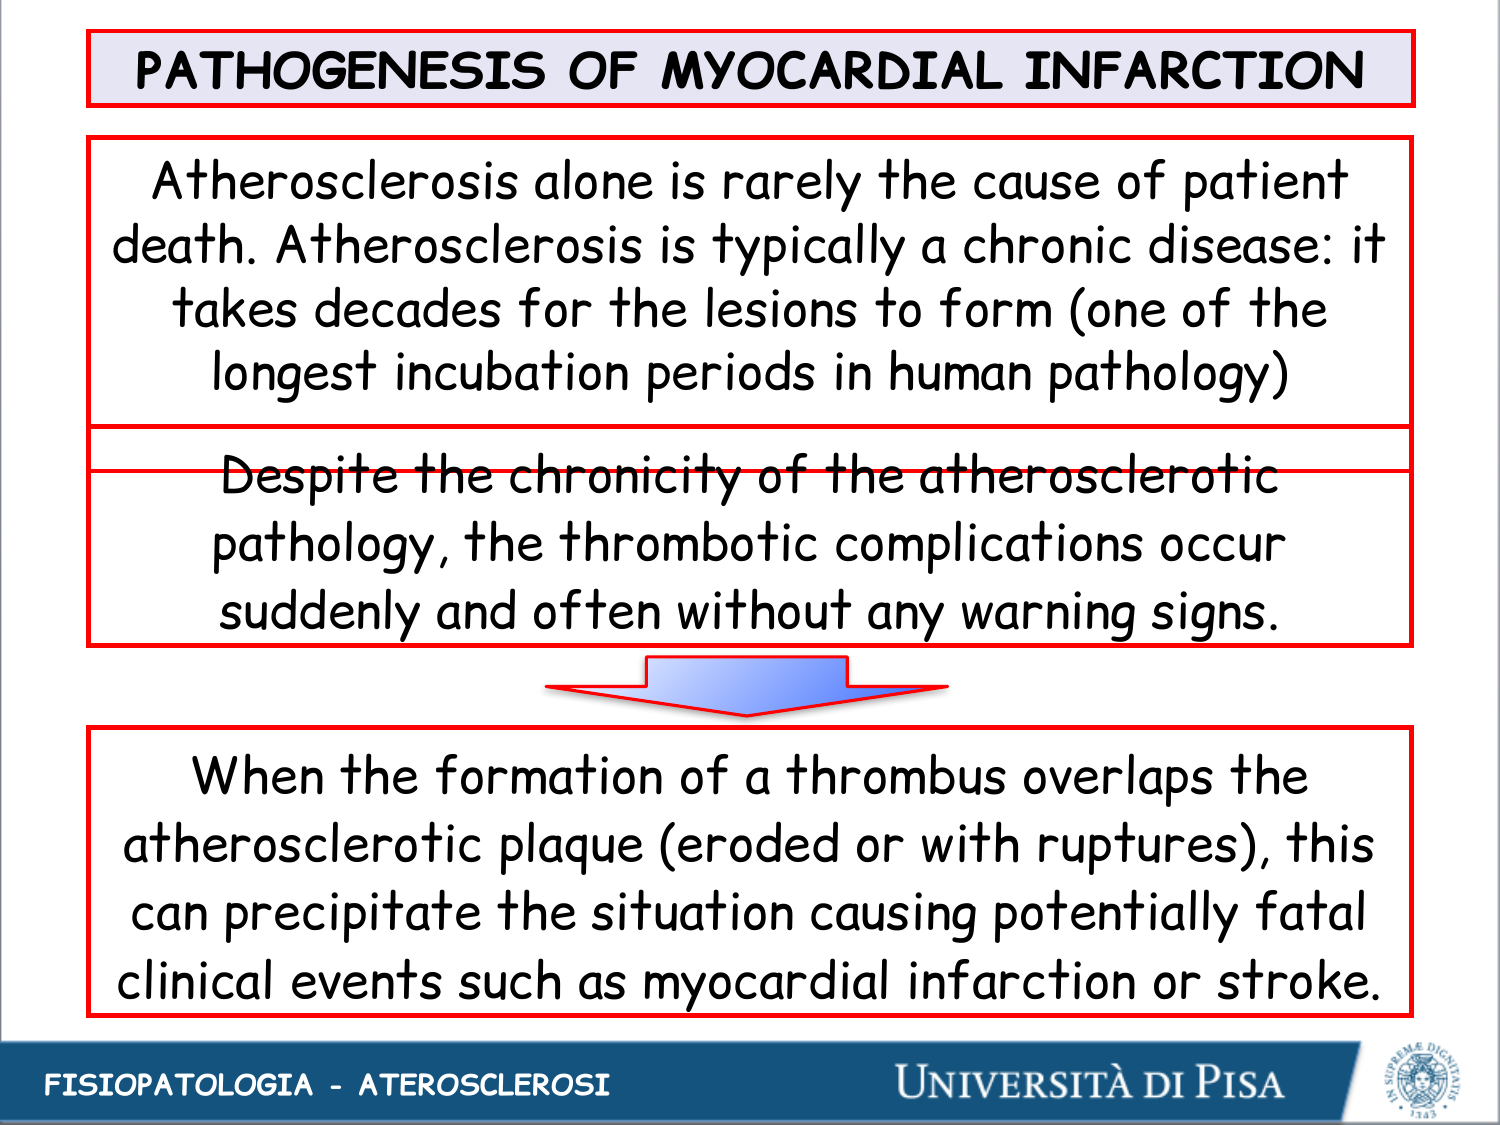

PATHOGENESIS OF MYOCARDIAL INFARCTION
Atherosclerosis alone is rarely the cause of patient death. Atherosclerosis is typically a chronic disease: it takes decades for the lesions to form (one of the longest incubation periods in human pathology)

Despite the chronicity of the atherosclerotic pathology, the thrombotic complications occur suddenly and often without any warning signs.

When the formation of a thrombus overlaps the atherosclerotic plaque (eroded or with ruptures), this can precipitate the situation causing potentially fatal clinical events such as myocardial infarction or stroke.
FISIOPATOLOGIA - ATEROSCLEROSI